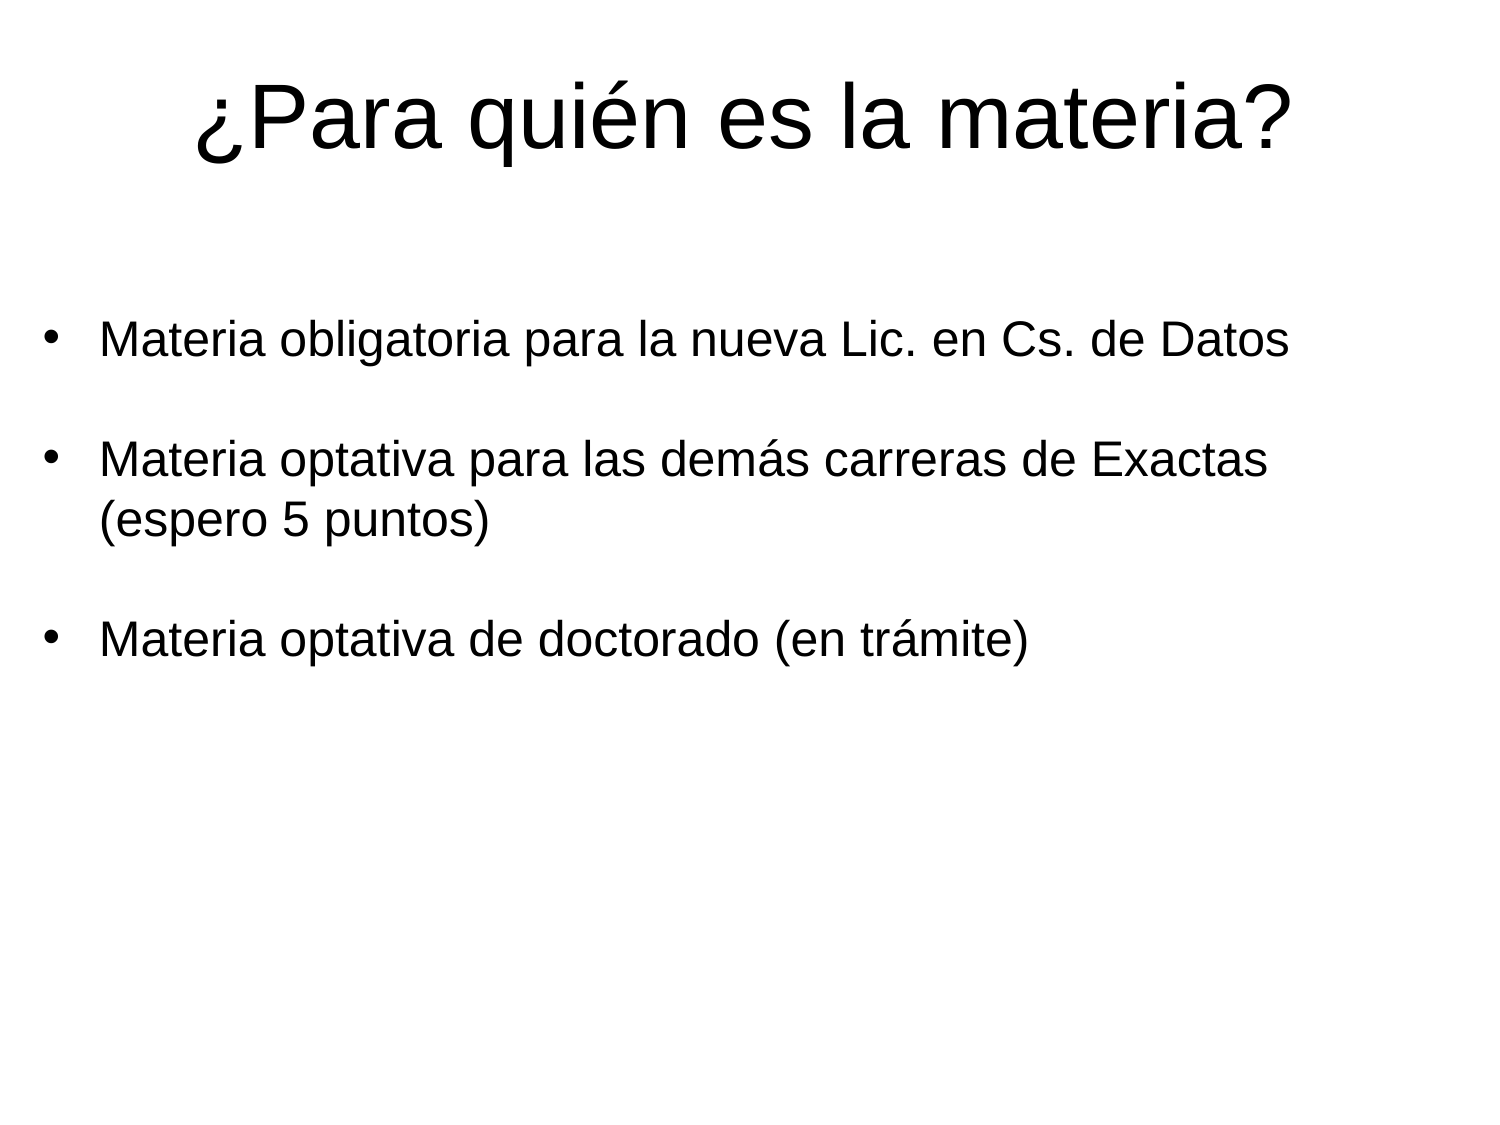

¿Para quién es la materia?

Materia obligatoria para la nueva Lic. en Cs. de Datos

Materia optativa para las demás carreras de Exactas (espero 5 puntos)

Materia optativa de doctorado (en trámite)